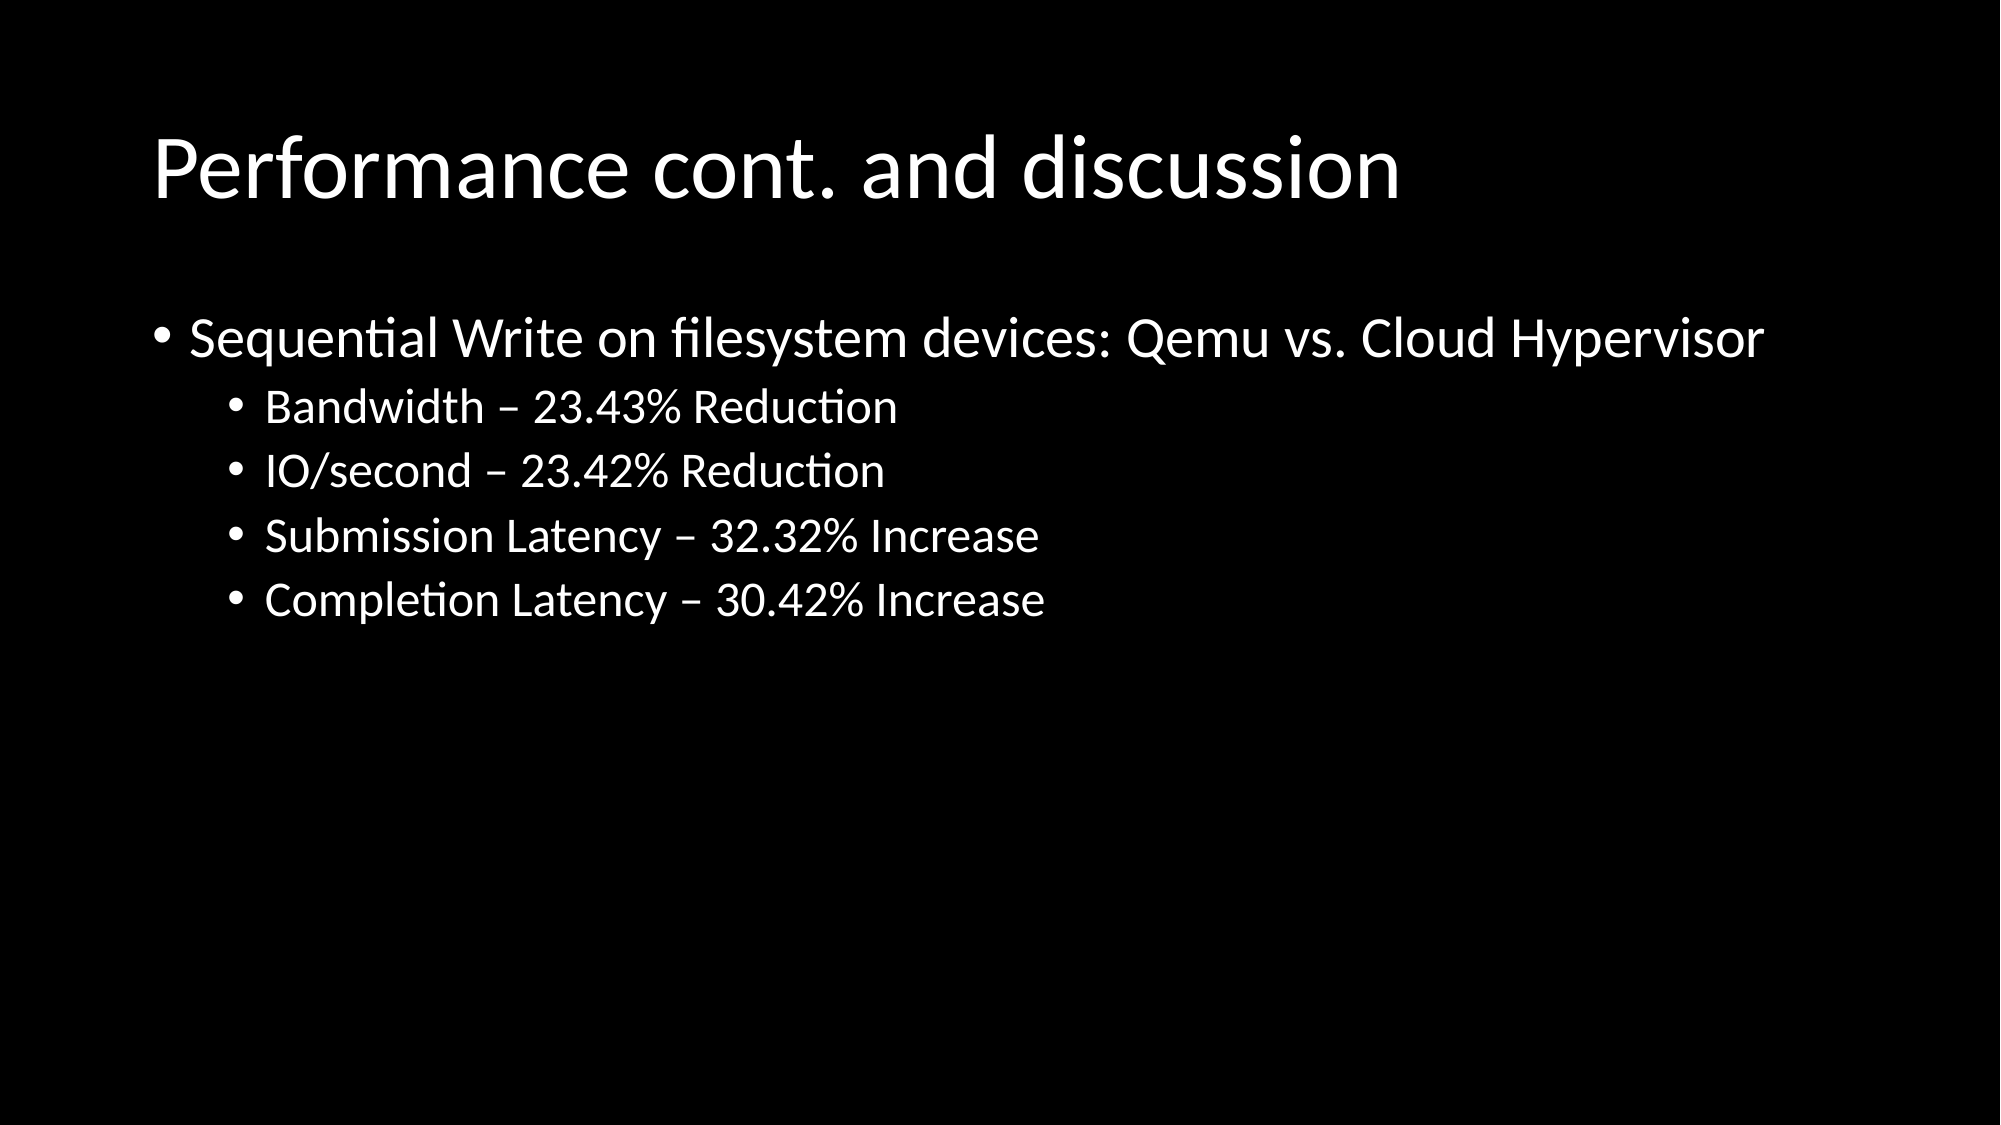

# Performance cont. and discussion
Sequential Write on filesystem devices: Qemu vs. Cloud Hypervisor
Bandwidth – 23.43% Reduction
IO/second – 23.42% Reduction
Submission Latency – 32.32% Increase
Completion Latency – 30.42% Increase